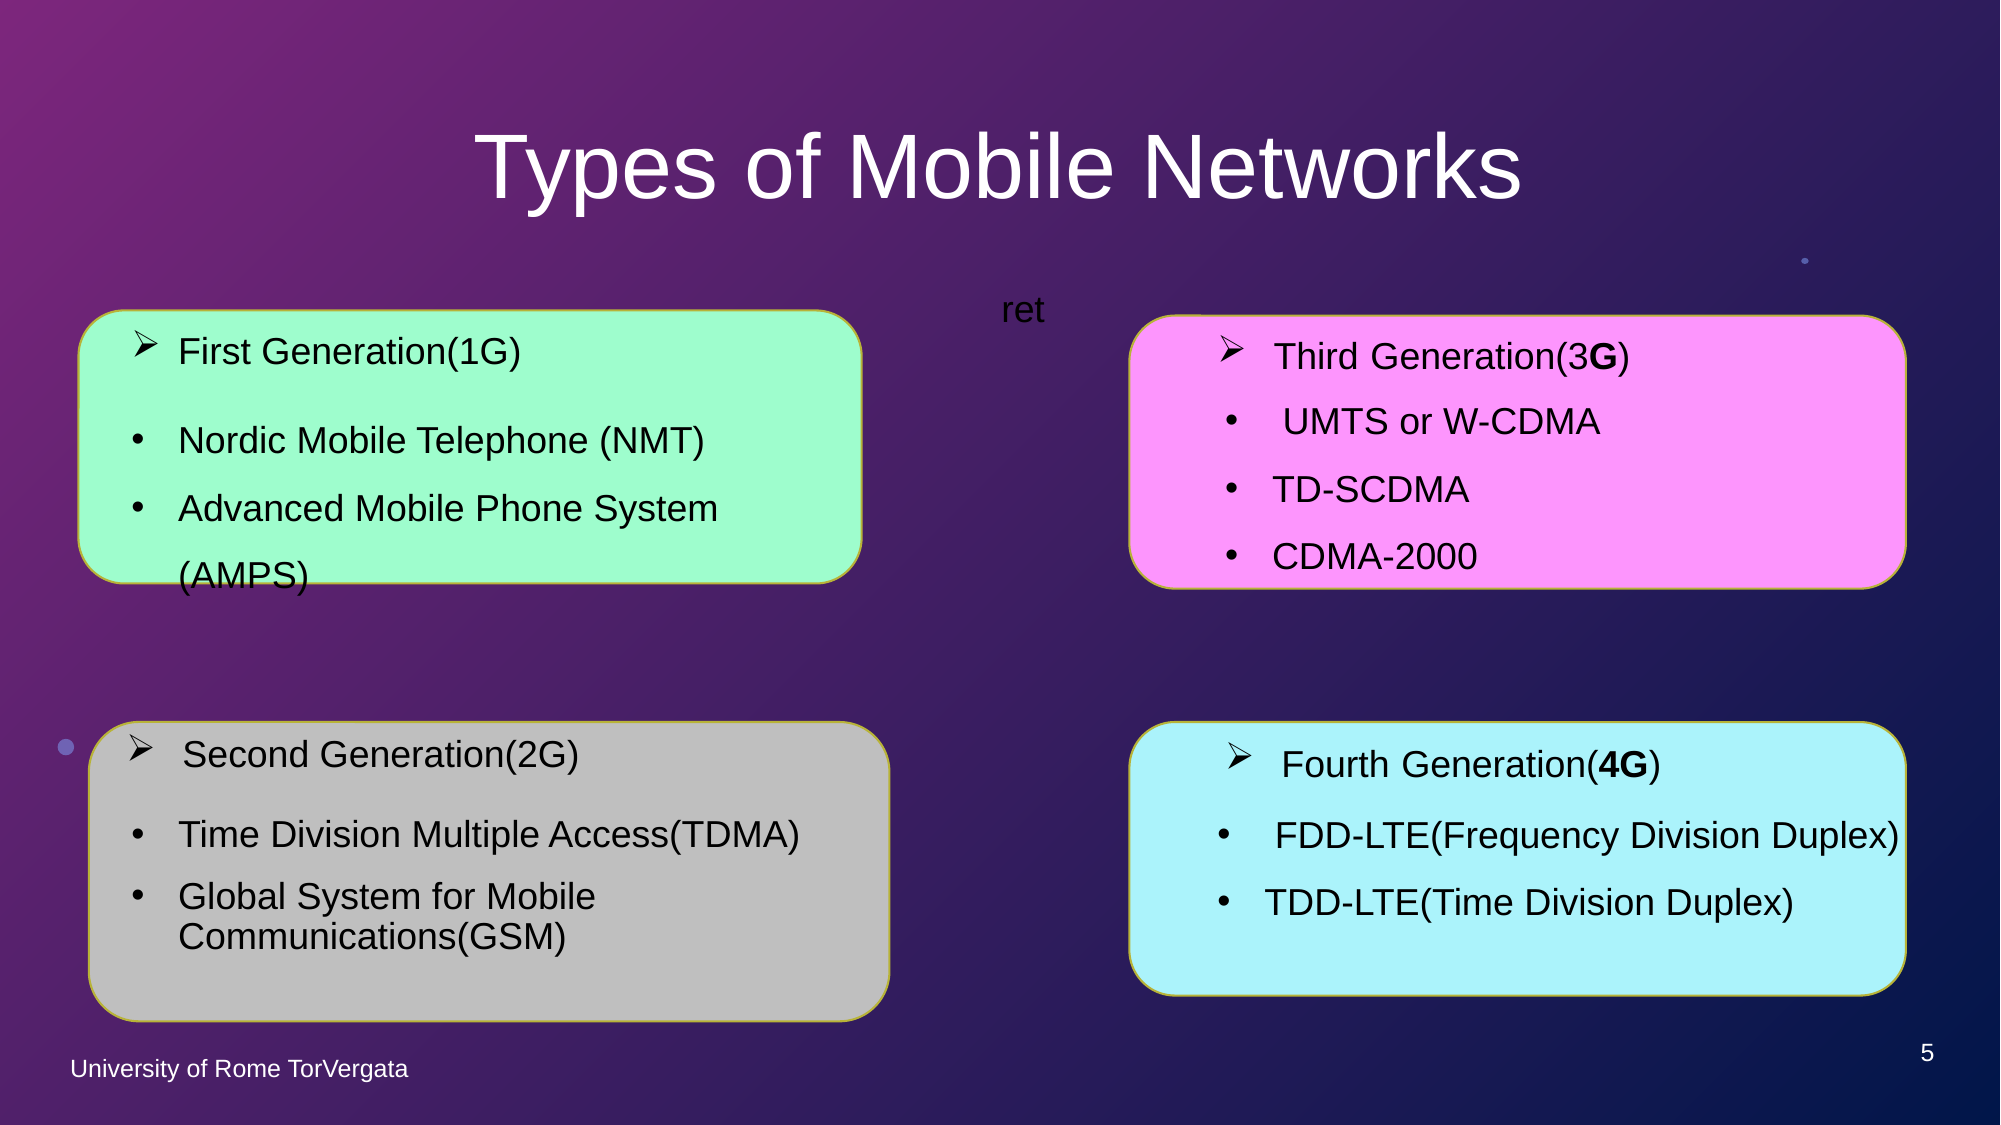

# Types of Mobile Networks
ret

First Generation(1G)

Third Generation(3G)
 UMTS or W-CDMA
TD-SCDMA
CDMA-2000

Nordic Mobile Telephone (NMT)
Advanced Mobile Phone System (AMPS)

Second Generation(2G)

Fourth Generation(4G)
 FDD-LTE(Frequency Division Duplex)
TDD-LTE(Time Division Duplex)

Time Division Multiple Access(TDMA)
Global System for Mobile Communications(GSM)

5
University of Rome TorVergata